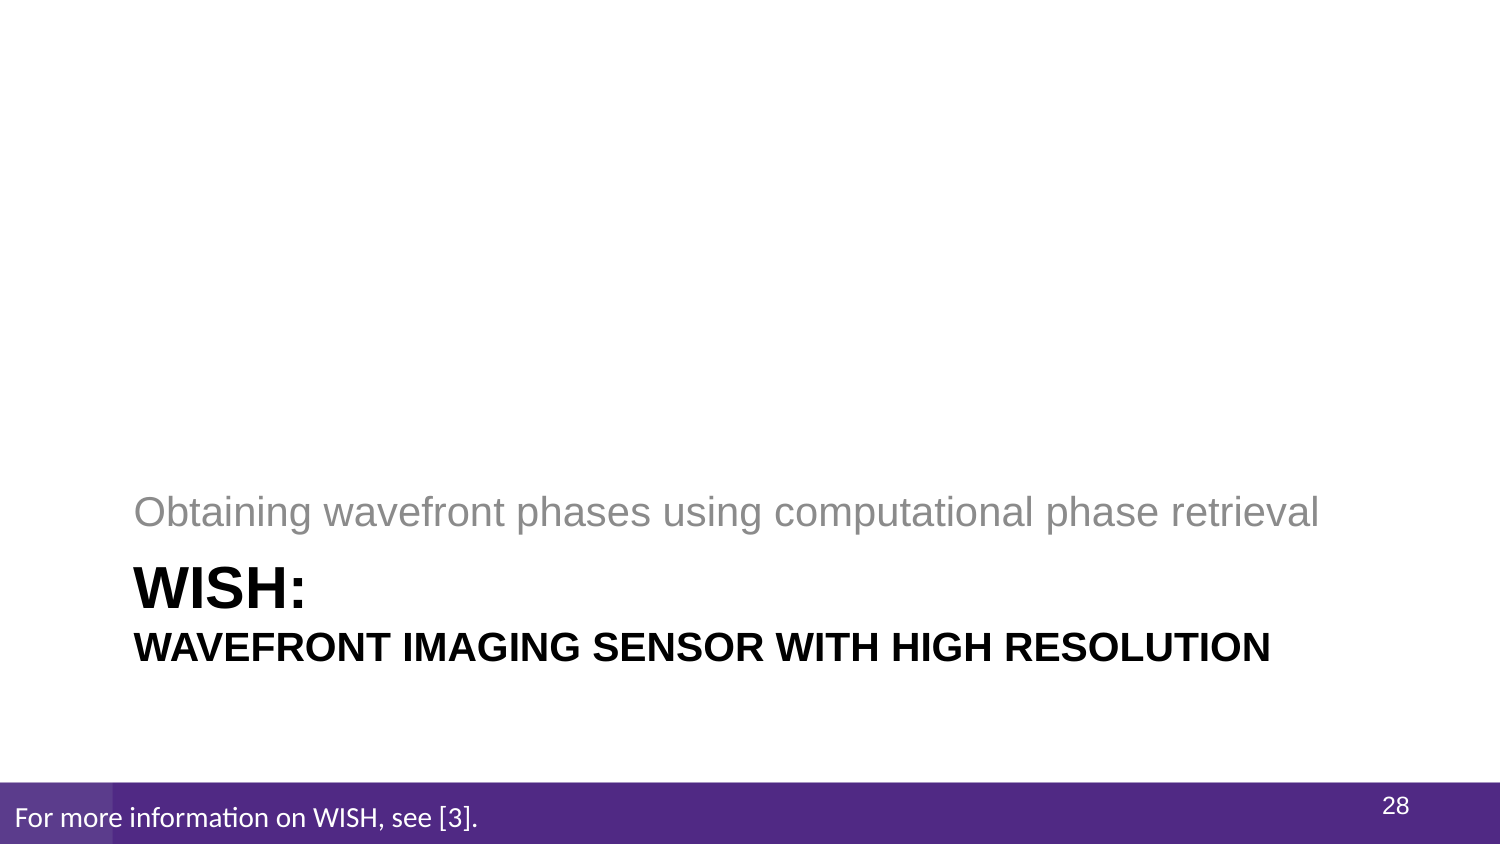

Obtaining wavefront phases using computational phase retrieval
# WISH: Wavefront Imaging Sensor with High Resolution
28
For more information on WISH, see [3].